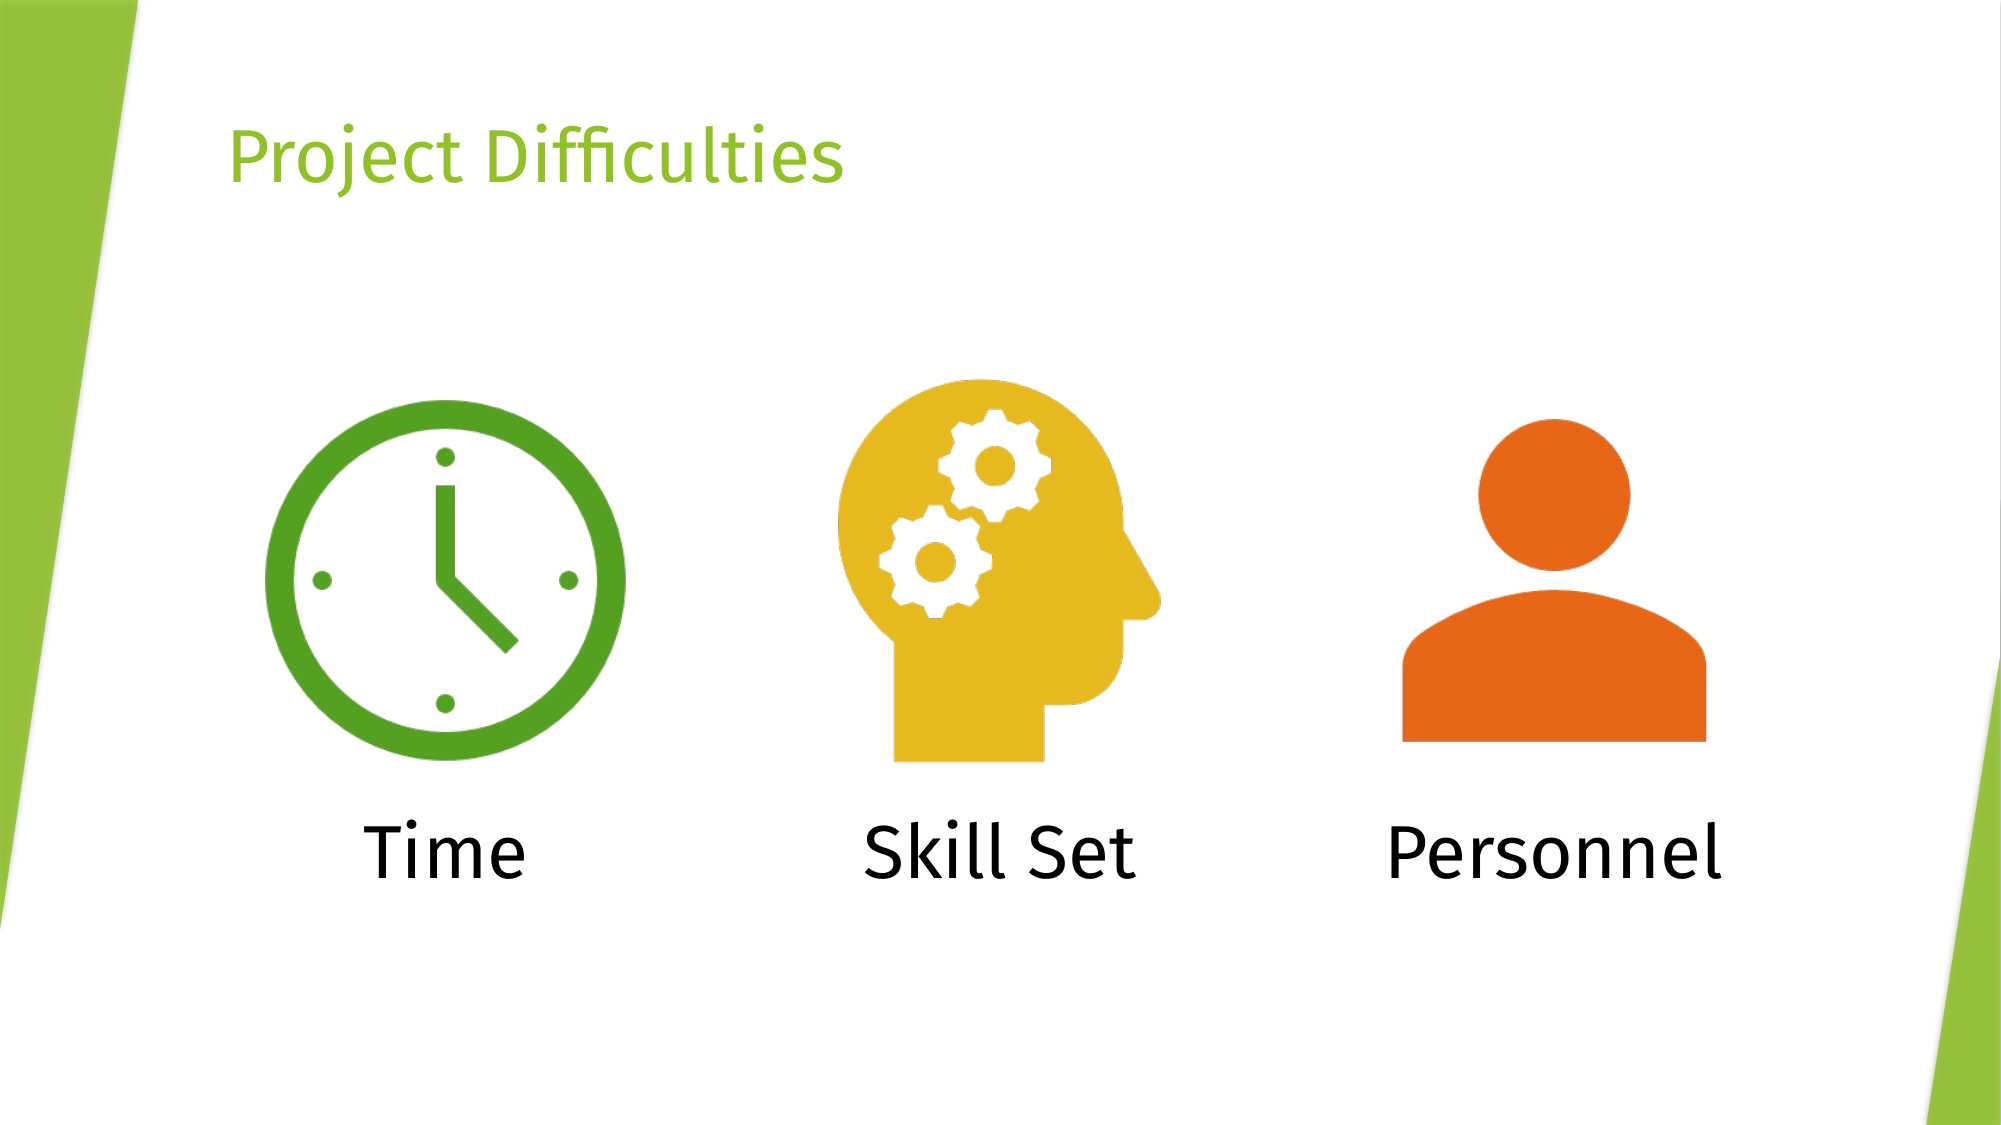

# Project Difficulties
Time
Skill Set
Personnel